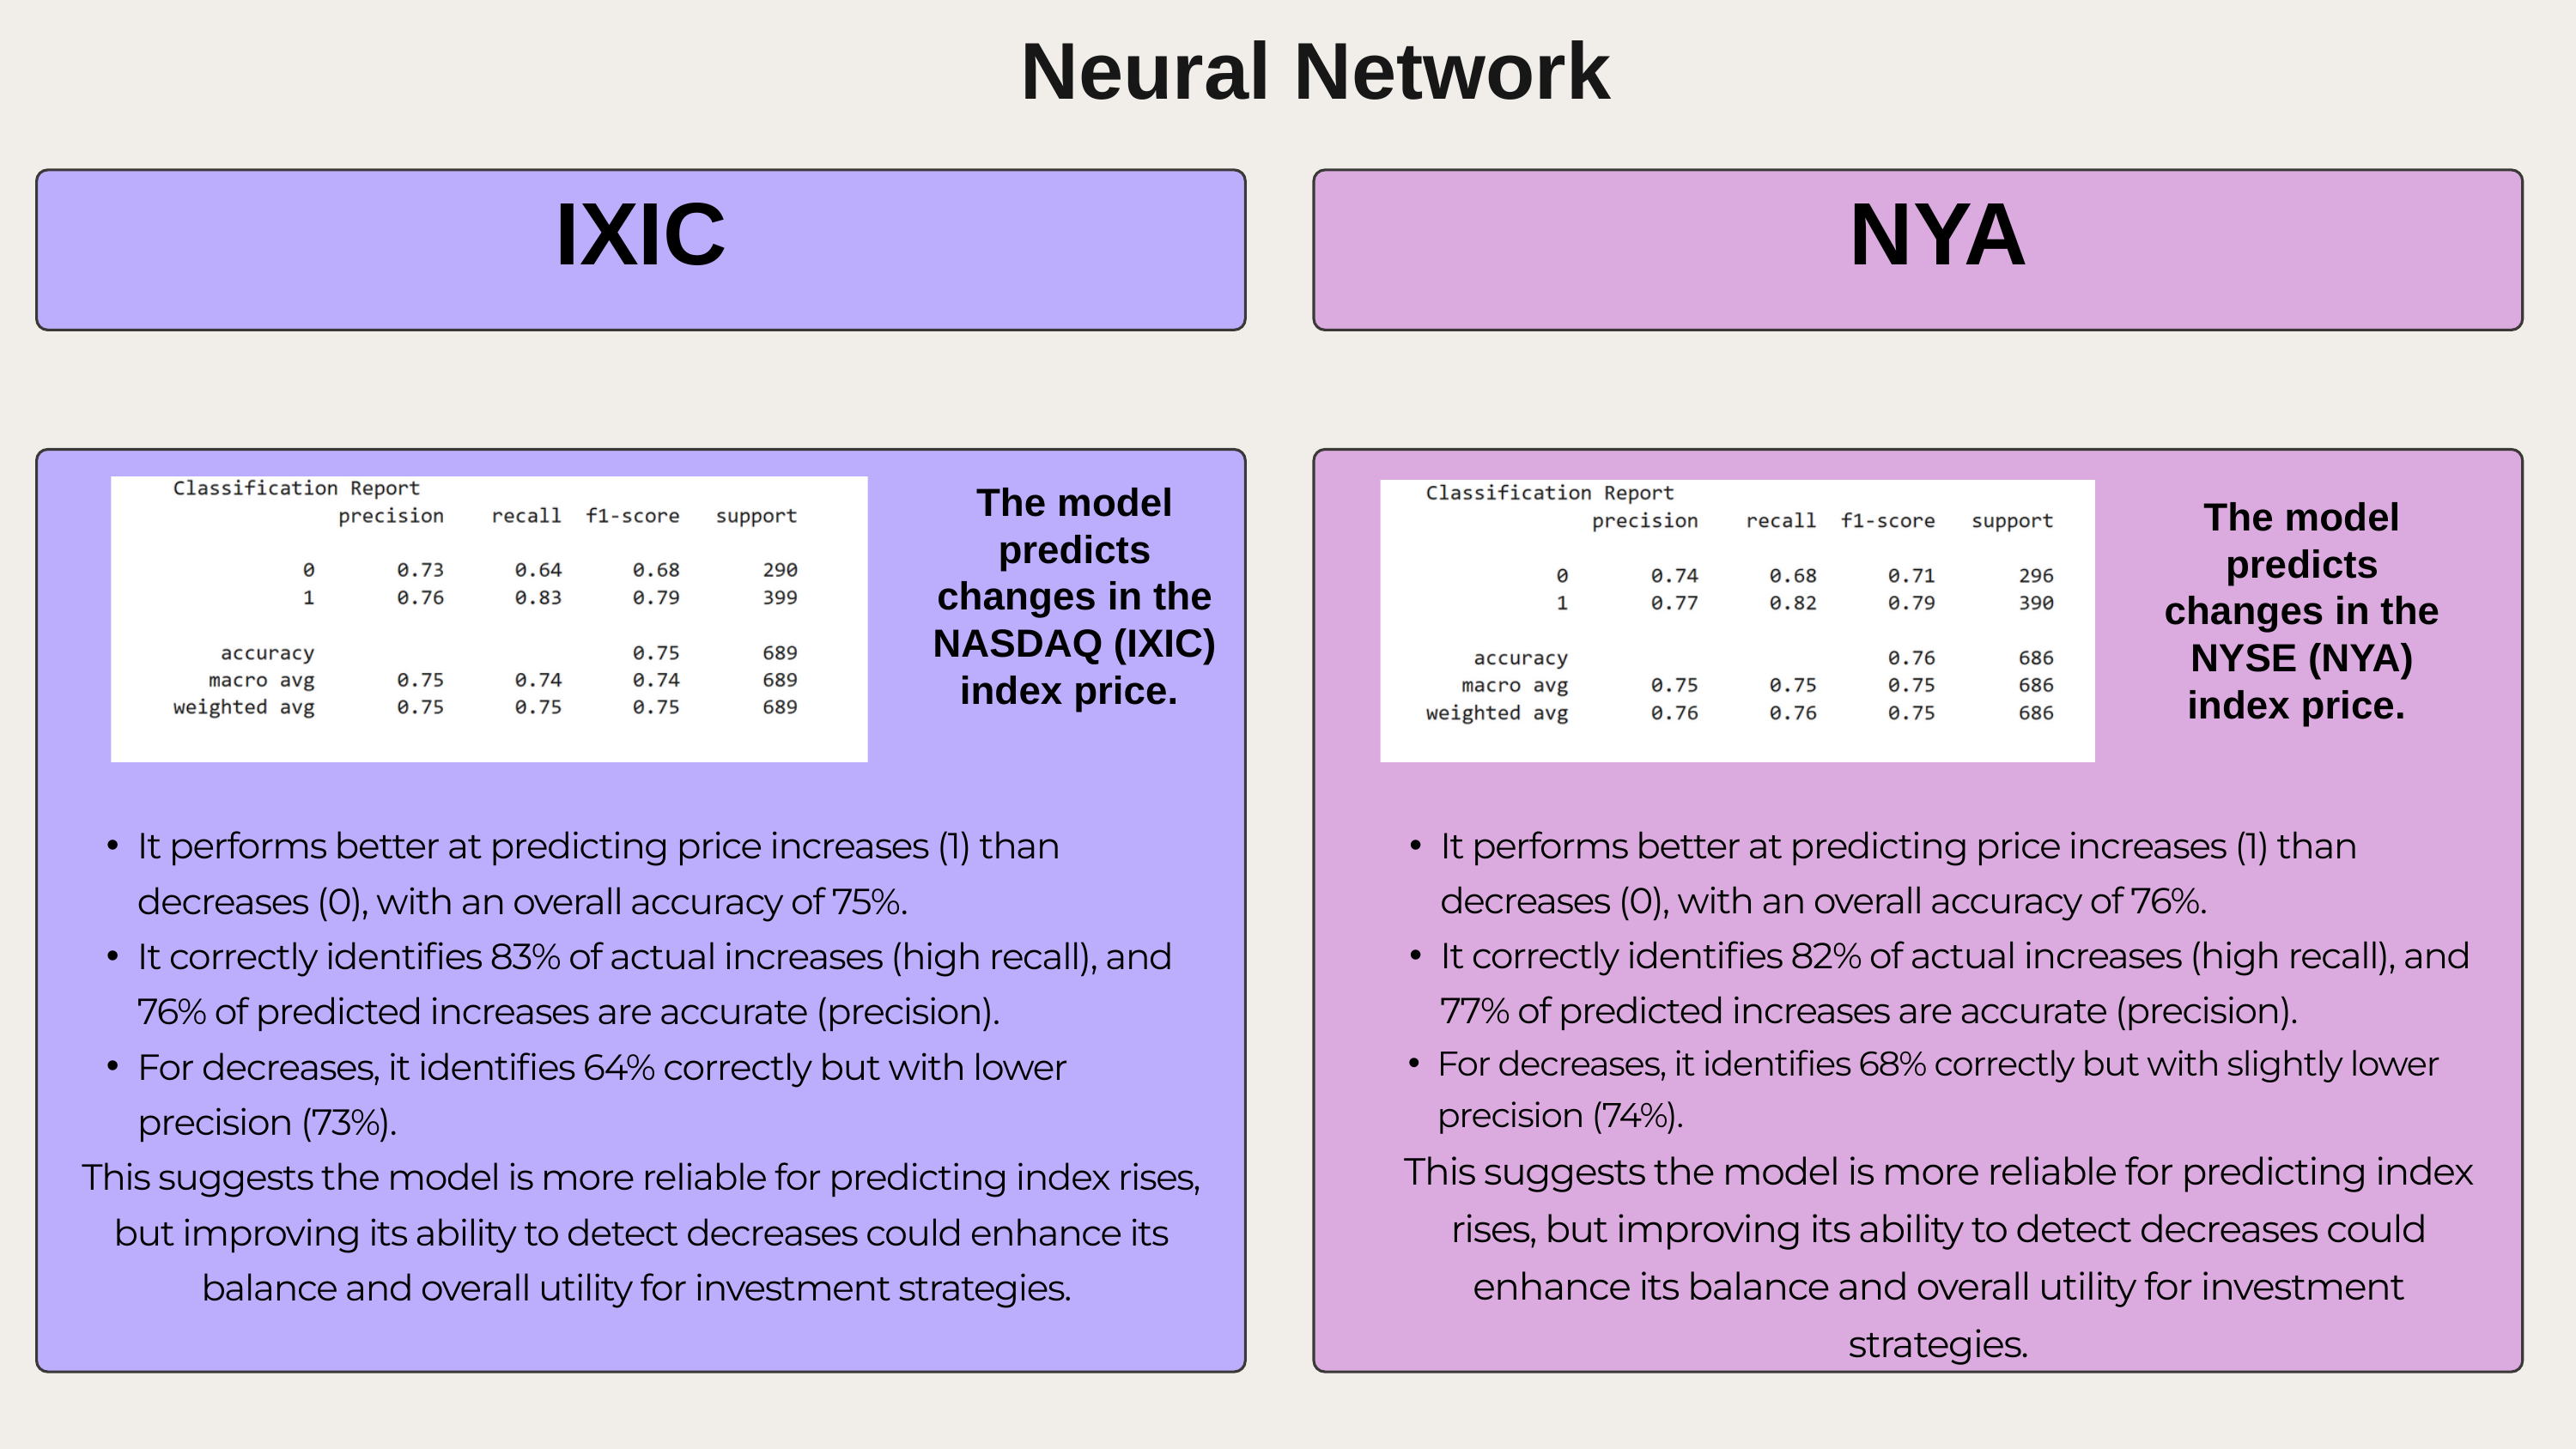

Neural Network

IXIC
NYA

The model predicts changes in the NASDAQ (IXIC) index price.

The model predicts changes in the NYSE (NYA) index price.
It performs better at predicting price increases (1) than decreases (0), with an overall accuracy of 75%.
It correctly identifies 83% of actual increases (high recall), and 76% of predicted increases are accurate (precision).
For decreases, it identifies 64% correctly but with lower precision (73%).
This suggests the model is more reliable for predicting index rises, but improving its ability to detect decreases could enhance its balance and overall utility for investment strategies.

It performs better at predicting price increases (1) than decreases (0), with an overall accuracy of 76%.
It correctly identifies 82% of actual increases (high recall), and 77% of predicted increases are accurate (precision).
For decreases, it identifies 68% correctly but with slightly lower precision (74%).
This suggests the model is more reliable for predicting index rises, but improving its ability to detect decreases could enhance its balance and overall utility for investment strategies.